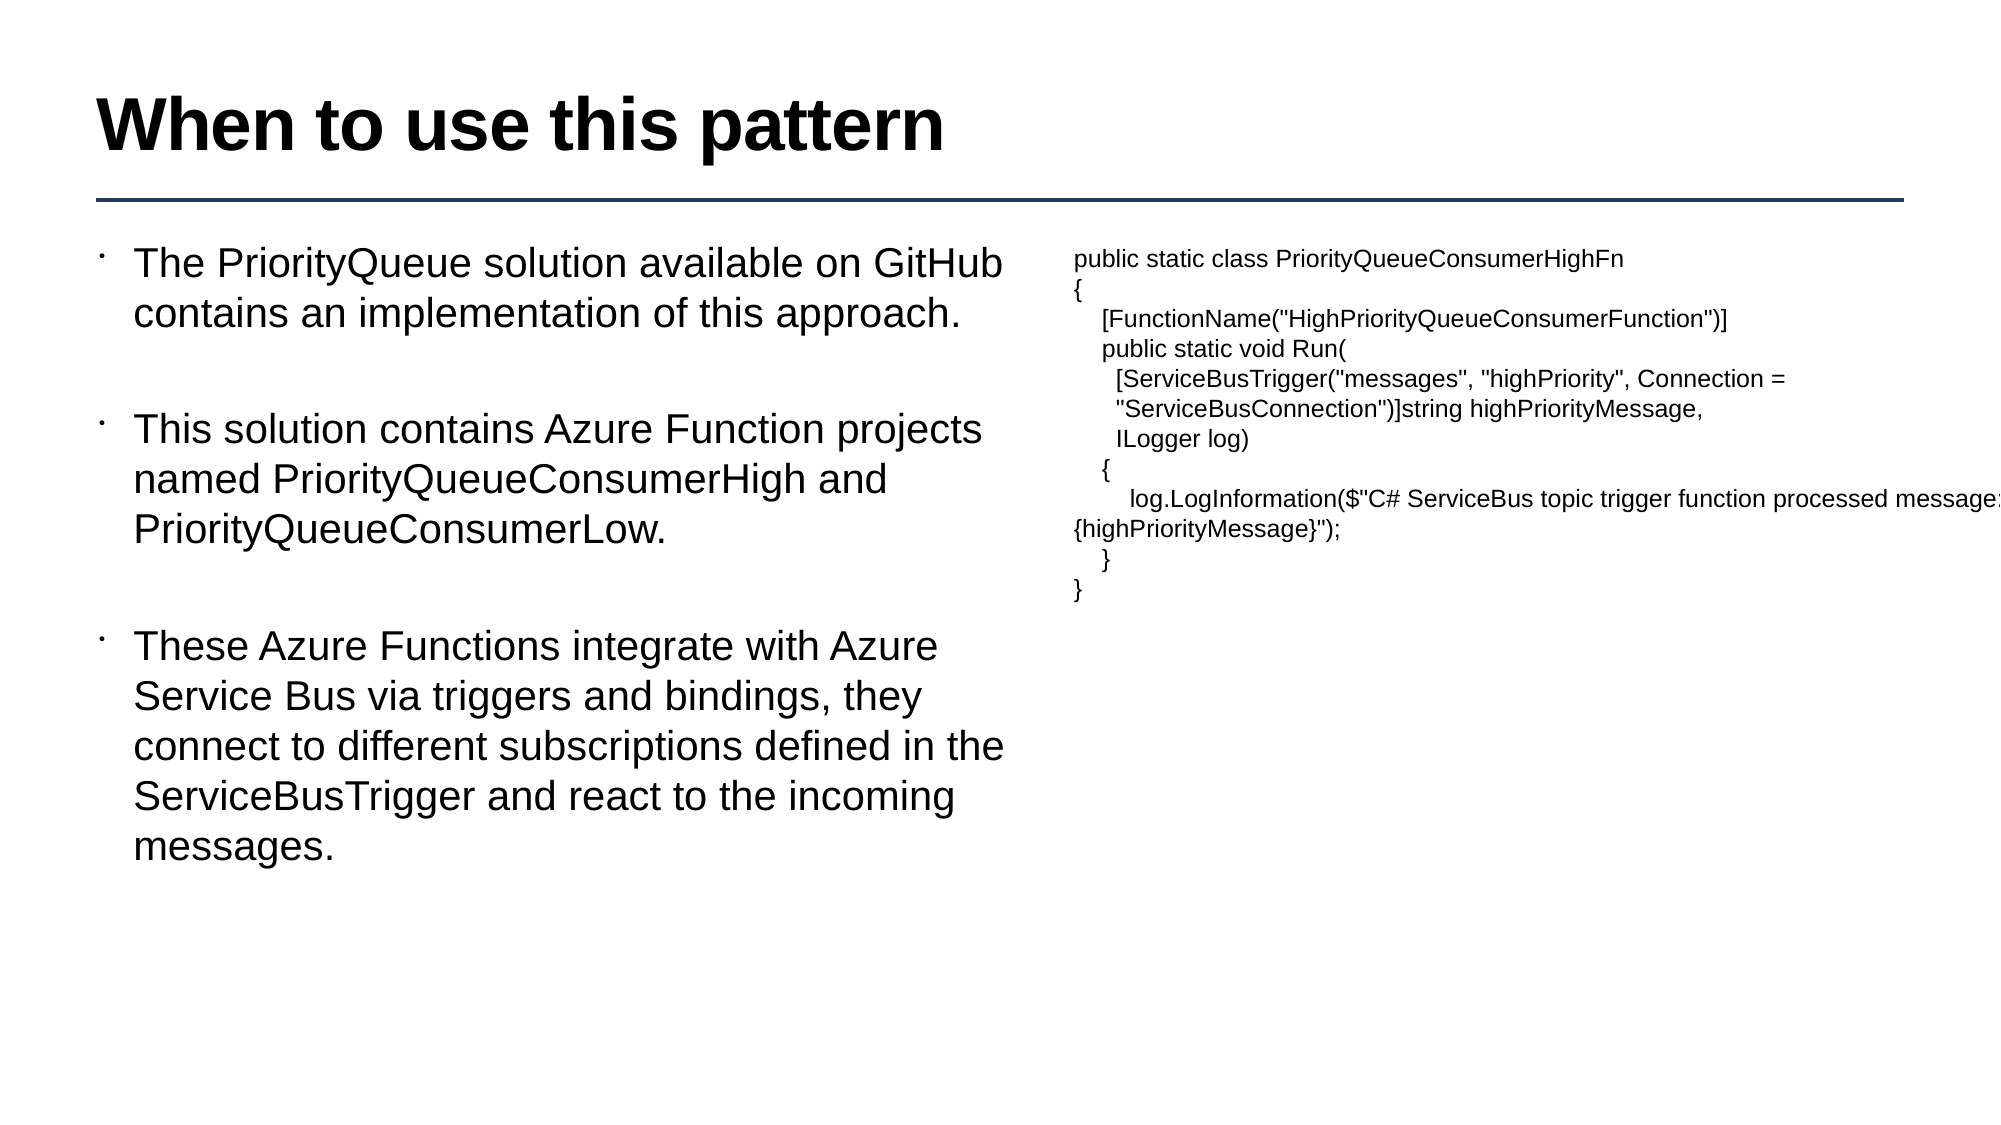

# When to use this pattern
The PriorityQueue solution available on GitHub contains an implementation of this approach.

This solution contains Azure Function projects named PriorityQueueConsumerHigh and PriorityQueueConsumerLow.

These Azure Functions integrate with Azure Service Bus via triggers and bindings, they connect to different subscriptions defined in the ServiceBusTrigger and react to the incoming messages.
public static class PriorityQueueConsumerHighFn
{
    [FunctionName("HighPriorityQueueConsumerFunction")]
    public static void Run(
      [ServiceBusTrigger("messages", "highPriority", Connection =
      "ServiceBusConnection")]string highPriorityMessage,
      ILogger log)
    {
        log.LogInformation($"C# ServiceBus topic trigger function processed message: {highPriorityMessage}");
    }
}